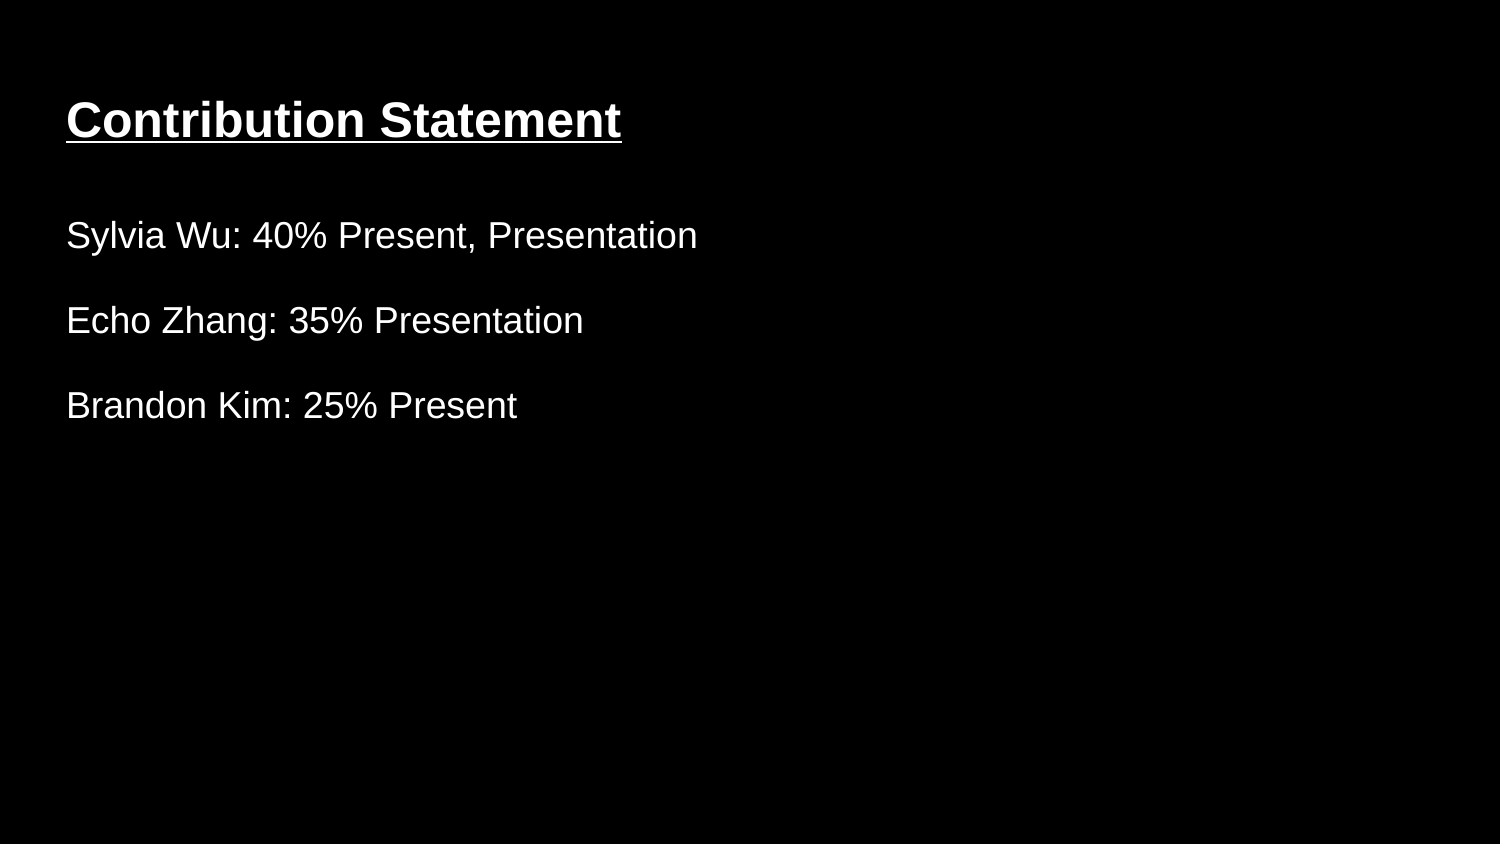

# Contribution Statement
Sylvia Wu: 40% Present, Presentation
Echo Zhang: 35% Presentation
Brandon Kim: 25% Present